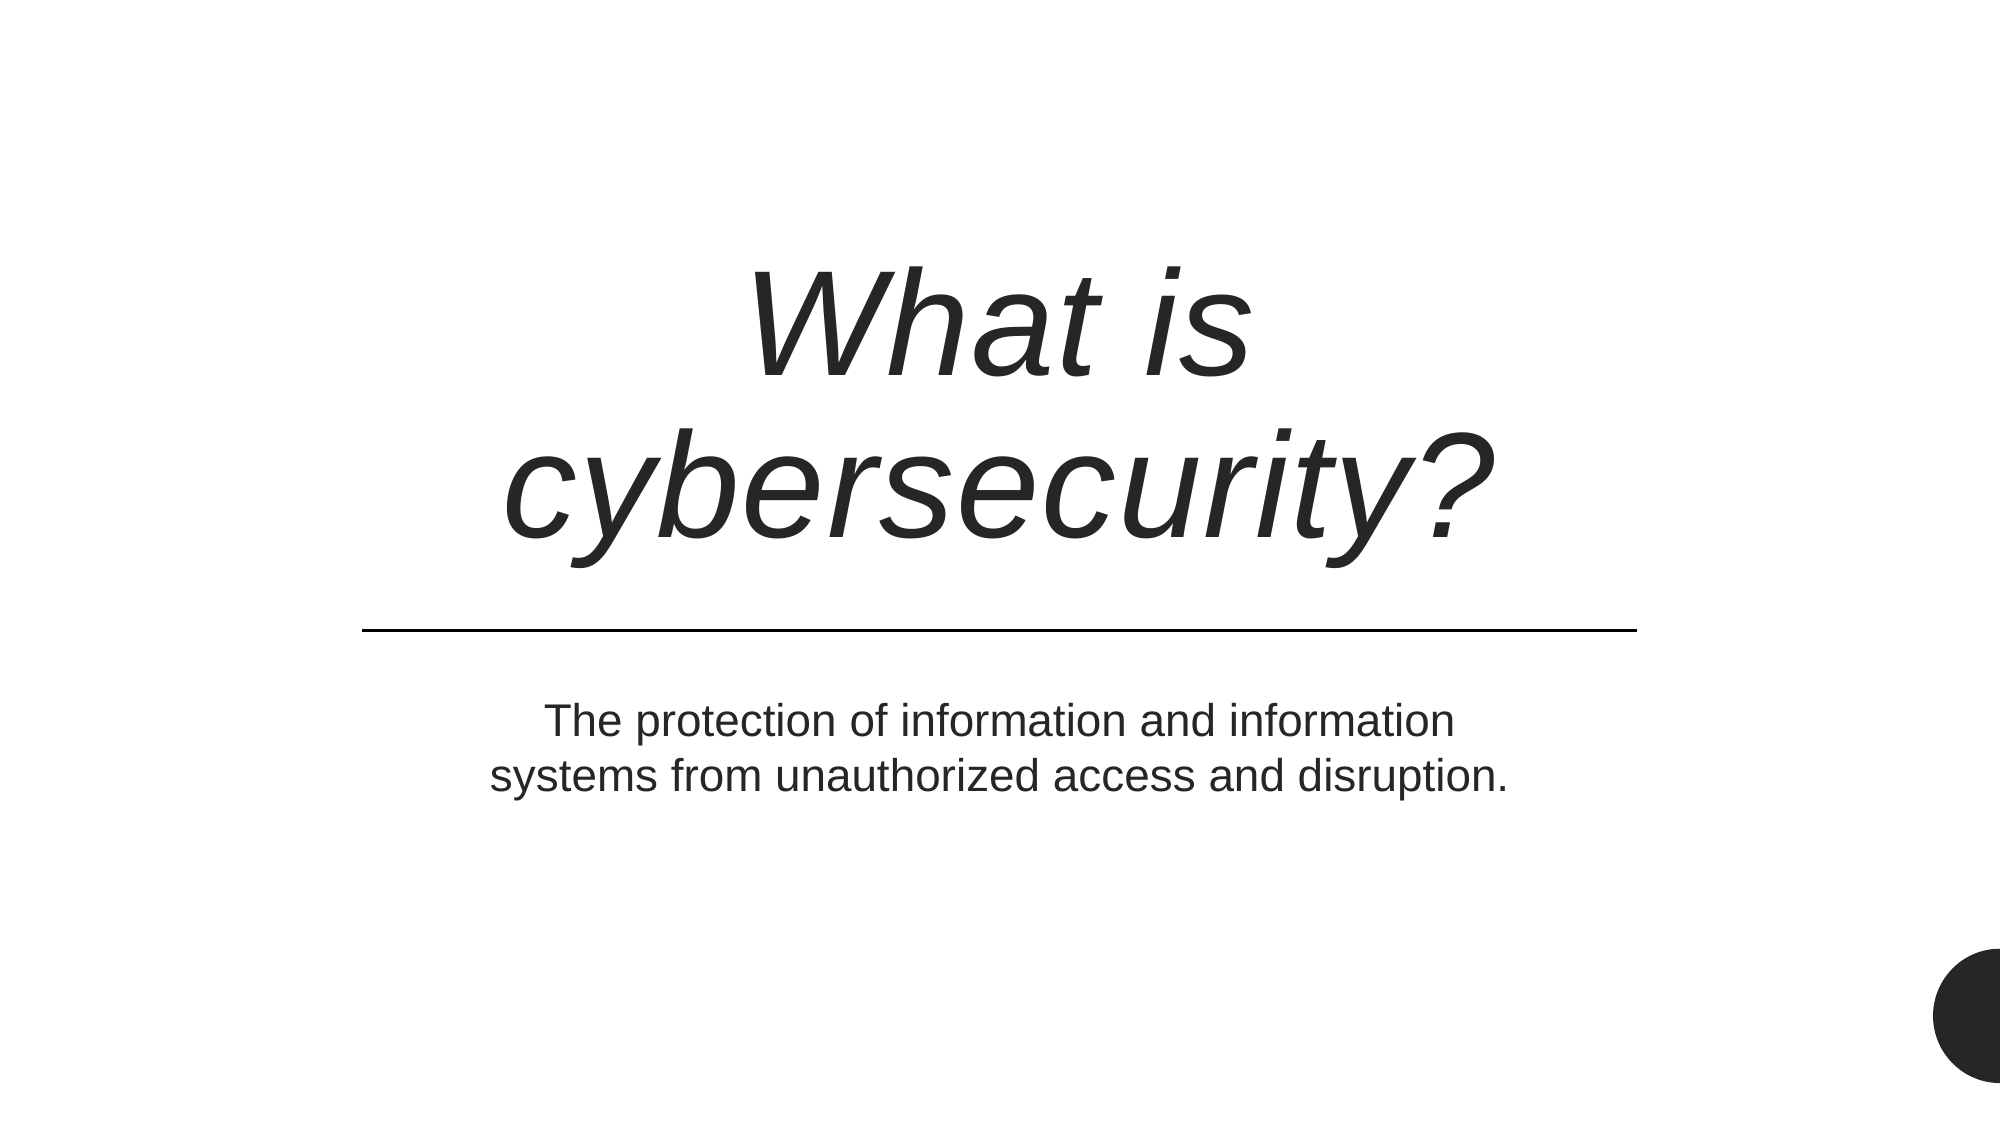

# What is cybersecurity?
The protection of information and information systems from unauthorized access and disruption.